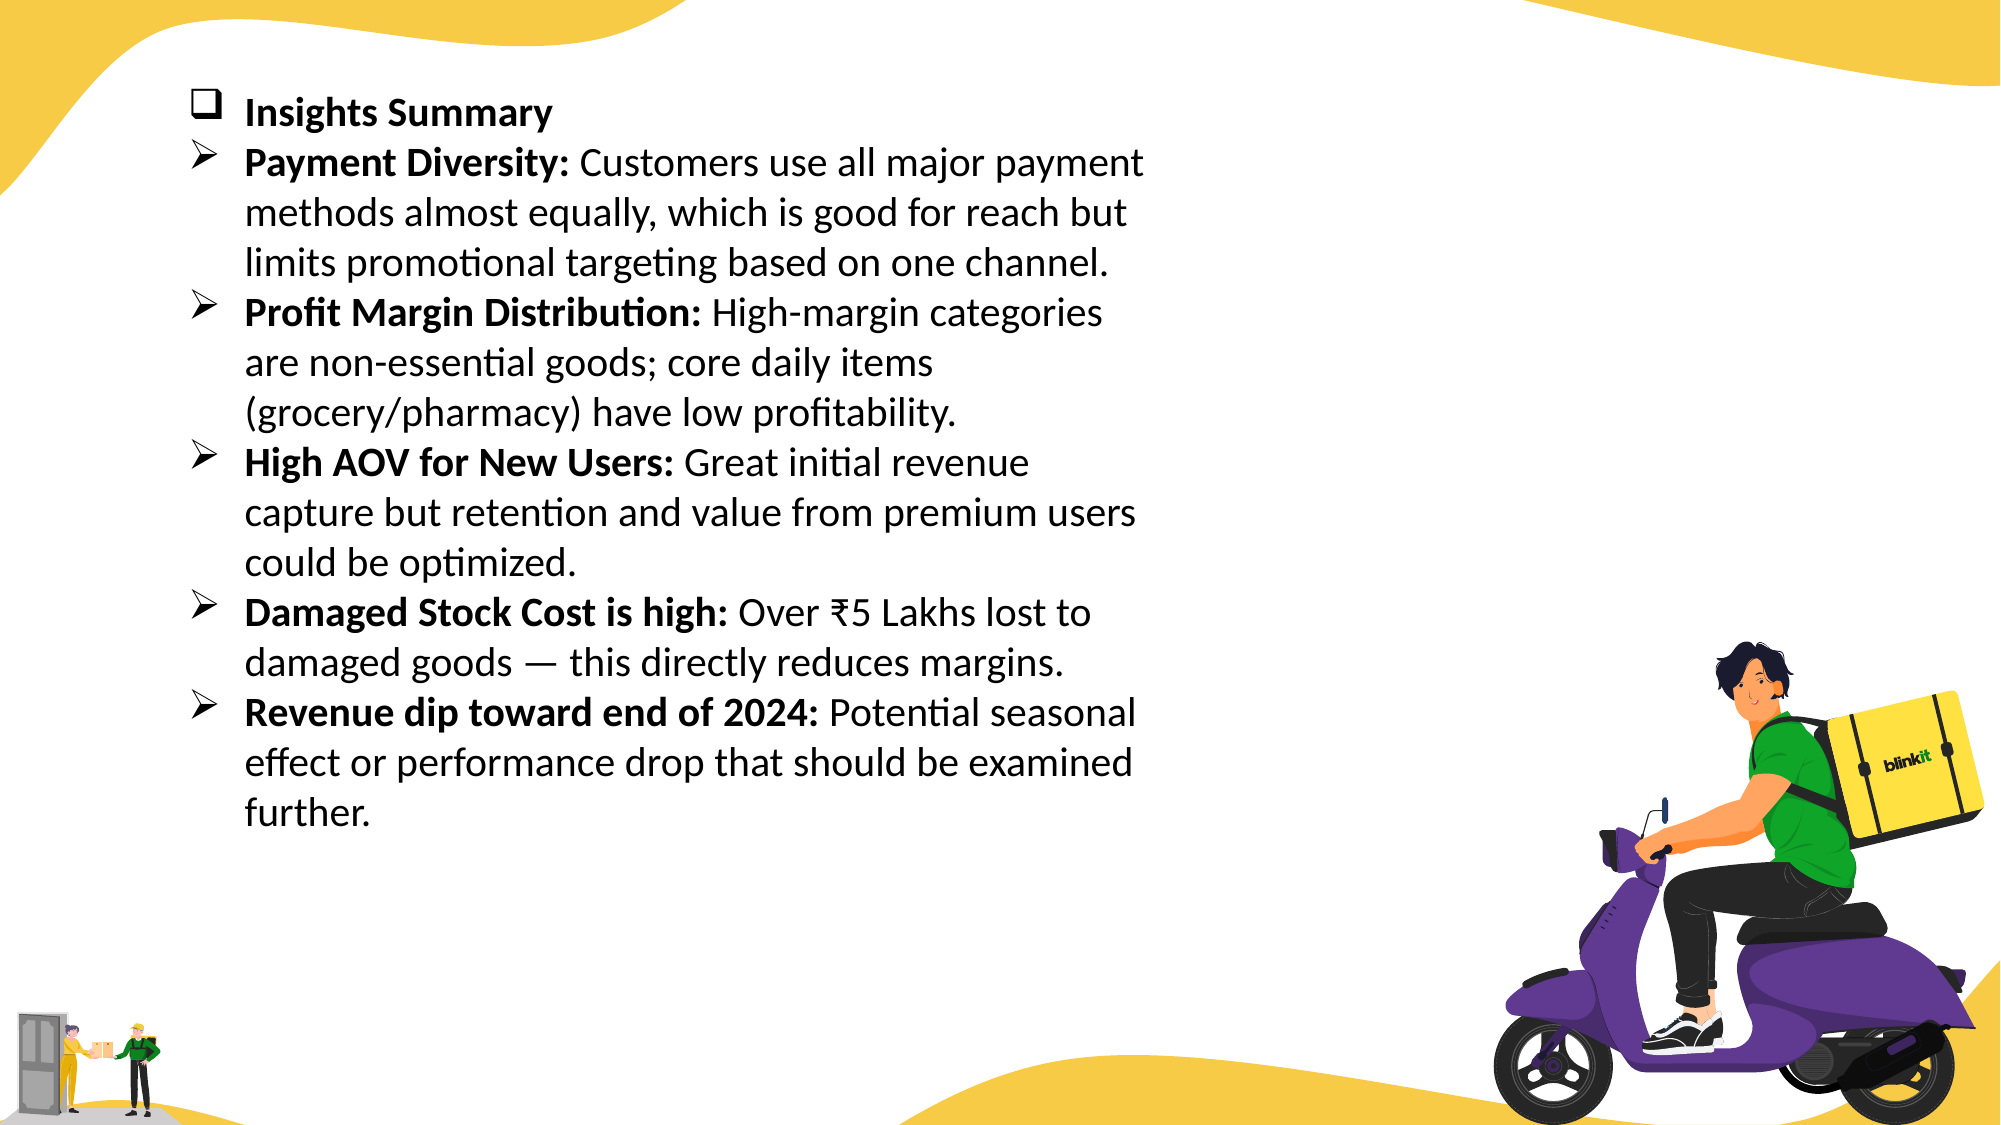

Insights Summary
Payment Diversity: Customers use all major payment methods almost equally, which is good for reach but limits promotional targeting based on one channel.
Profit Margin Distribution: High-margin categories are non-essential goods; core daily items (grocery/pharmacy) have low profitability.
High AOV for New Users: Great initial revenue capture but retention and value from premium users could be optimized.
Damaged Stock Cost is high: Over ₹5 Lakhs lost to damaged goods — this directly reduces margins.
Revenue dip toward end of 2024: Potential seasonal effect or performance drop that should be examined further.